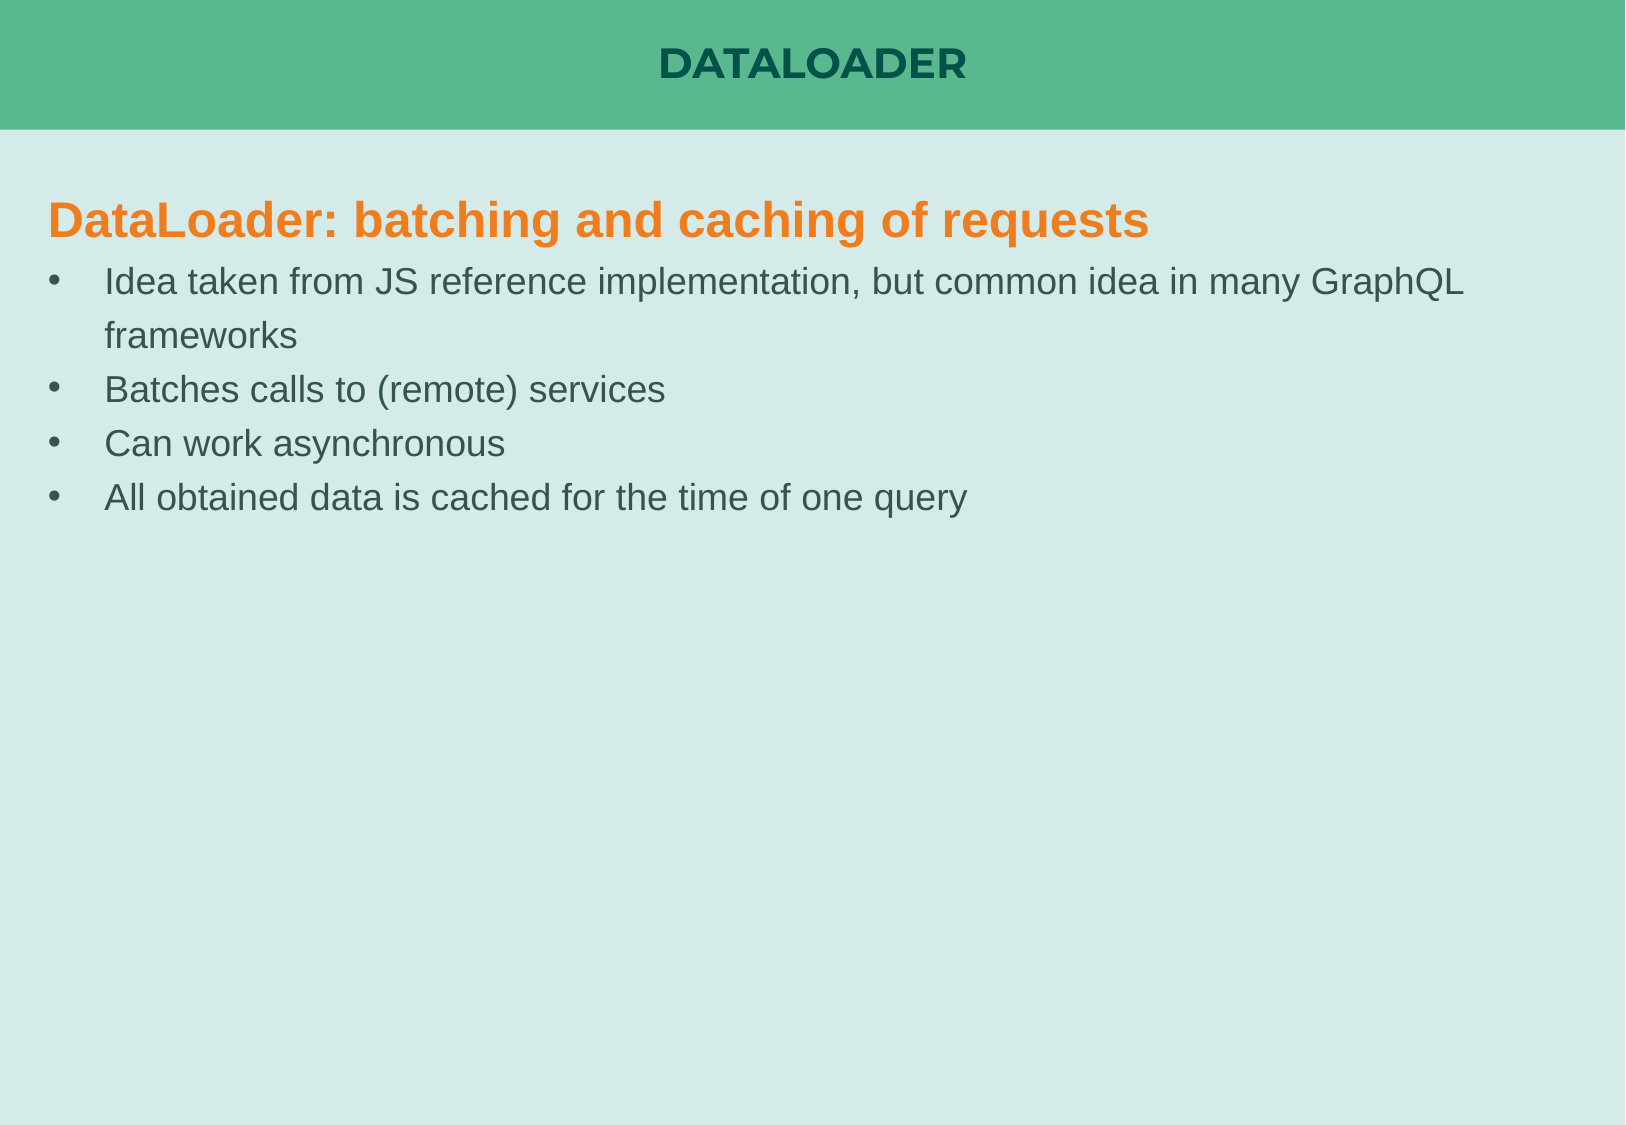

# DataLoader
DataLoader: batching and caching of requests
Idea taken from JS reference implementation, but common idea in many GraphQL frameworks
Batches calls to (remote) services
Can work asynchronous
All obtained data is cached for the time of one query